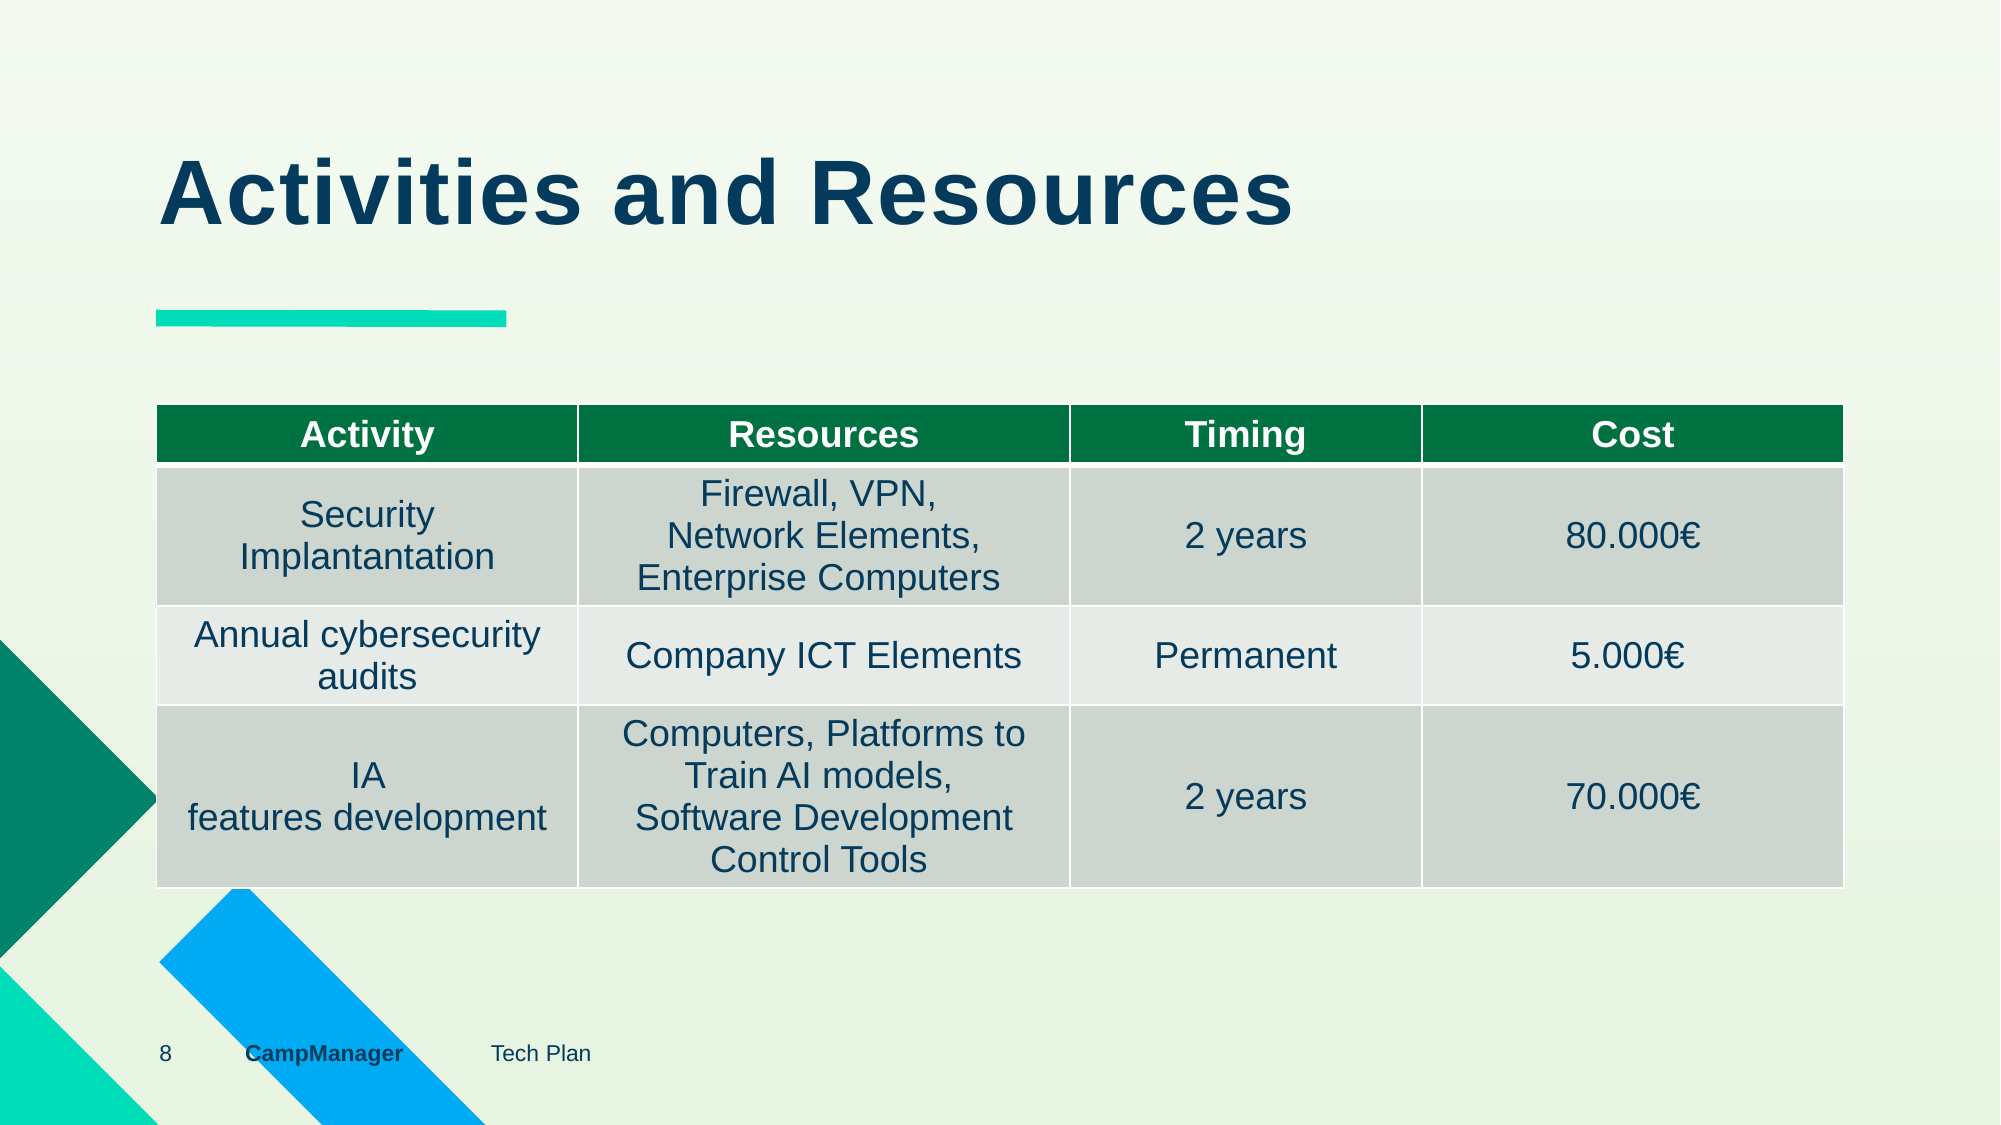

# Activities and Resources
| Activity | Resources | Timing | Cost |
| --- | --- | --- | --- |
| Security Implantantation | Firewall, VPN,  Network Elements, Enterprise Computers | 2 years | 80.000€ |
| Annual cybersecurity audits | Company ICT Elements | Permanent | 5.000€ |
| IA features development | Computers, Platforms to Train AI models,  Software Development Control Tools | 2 years | 70.000€ |
8
CampManager
Tech Plan